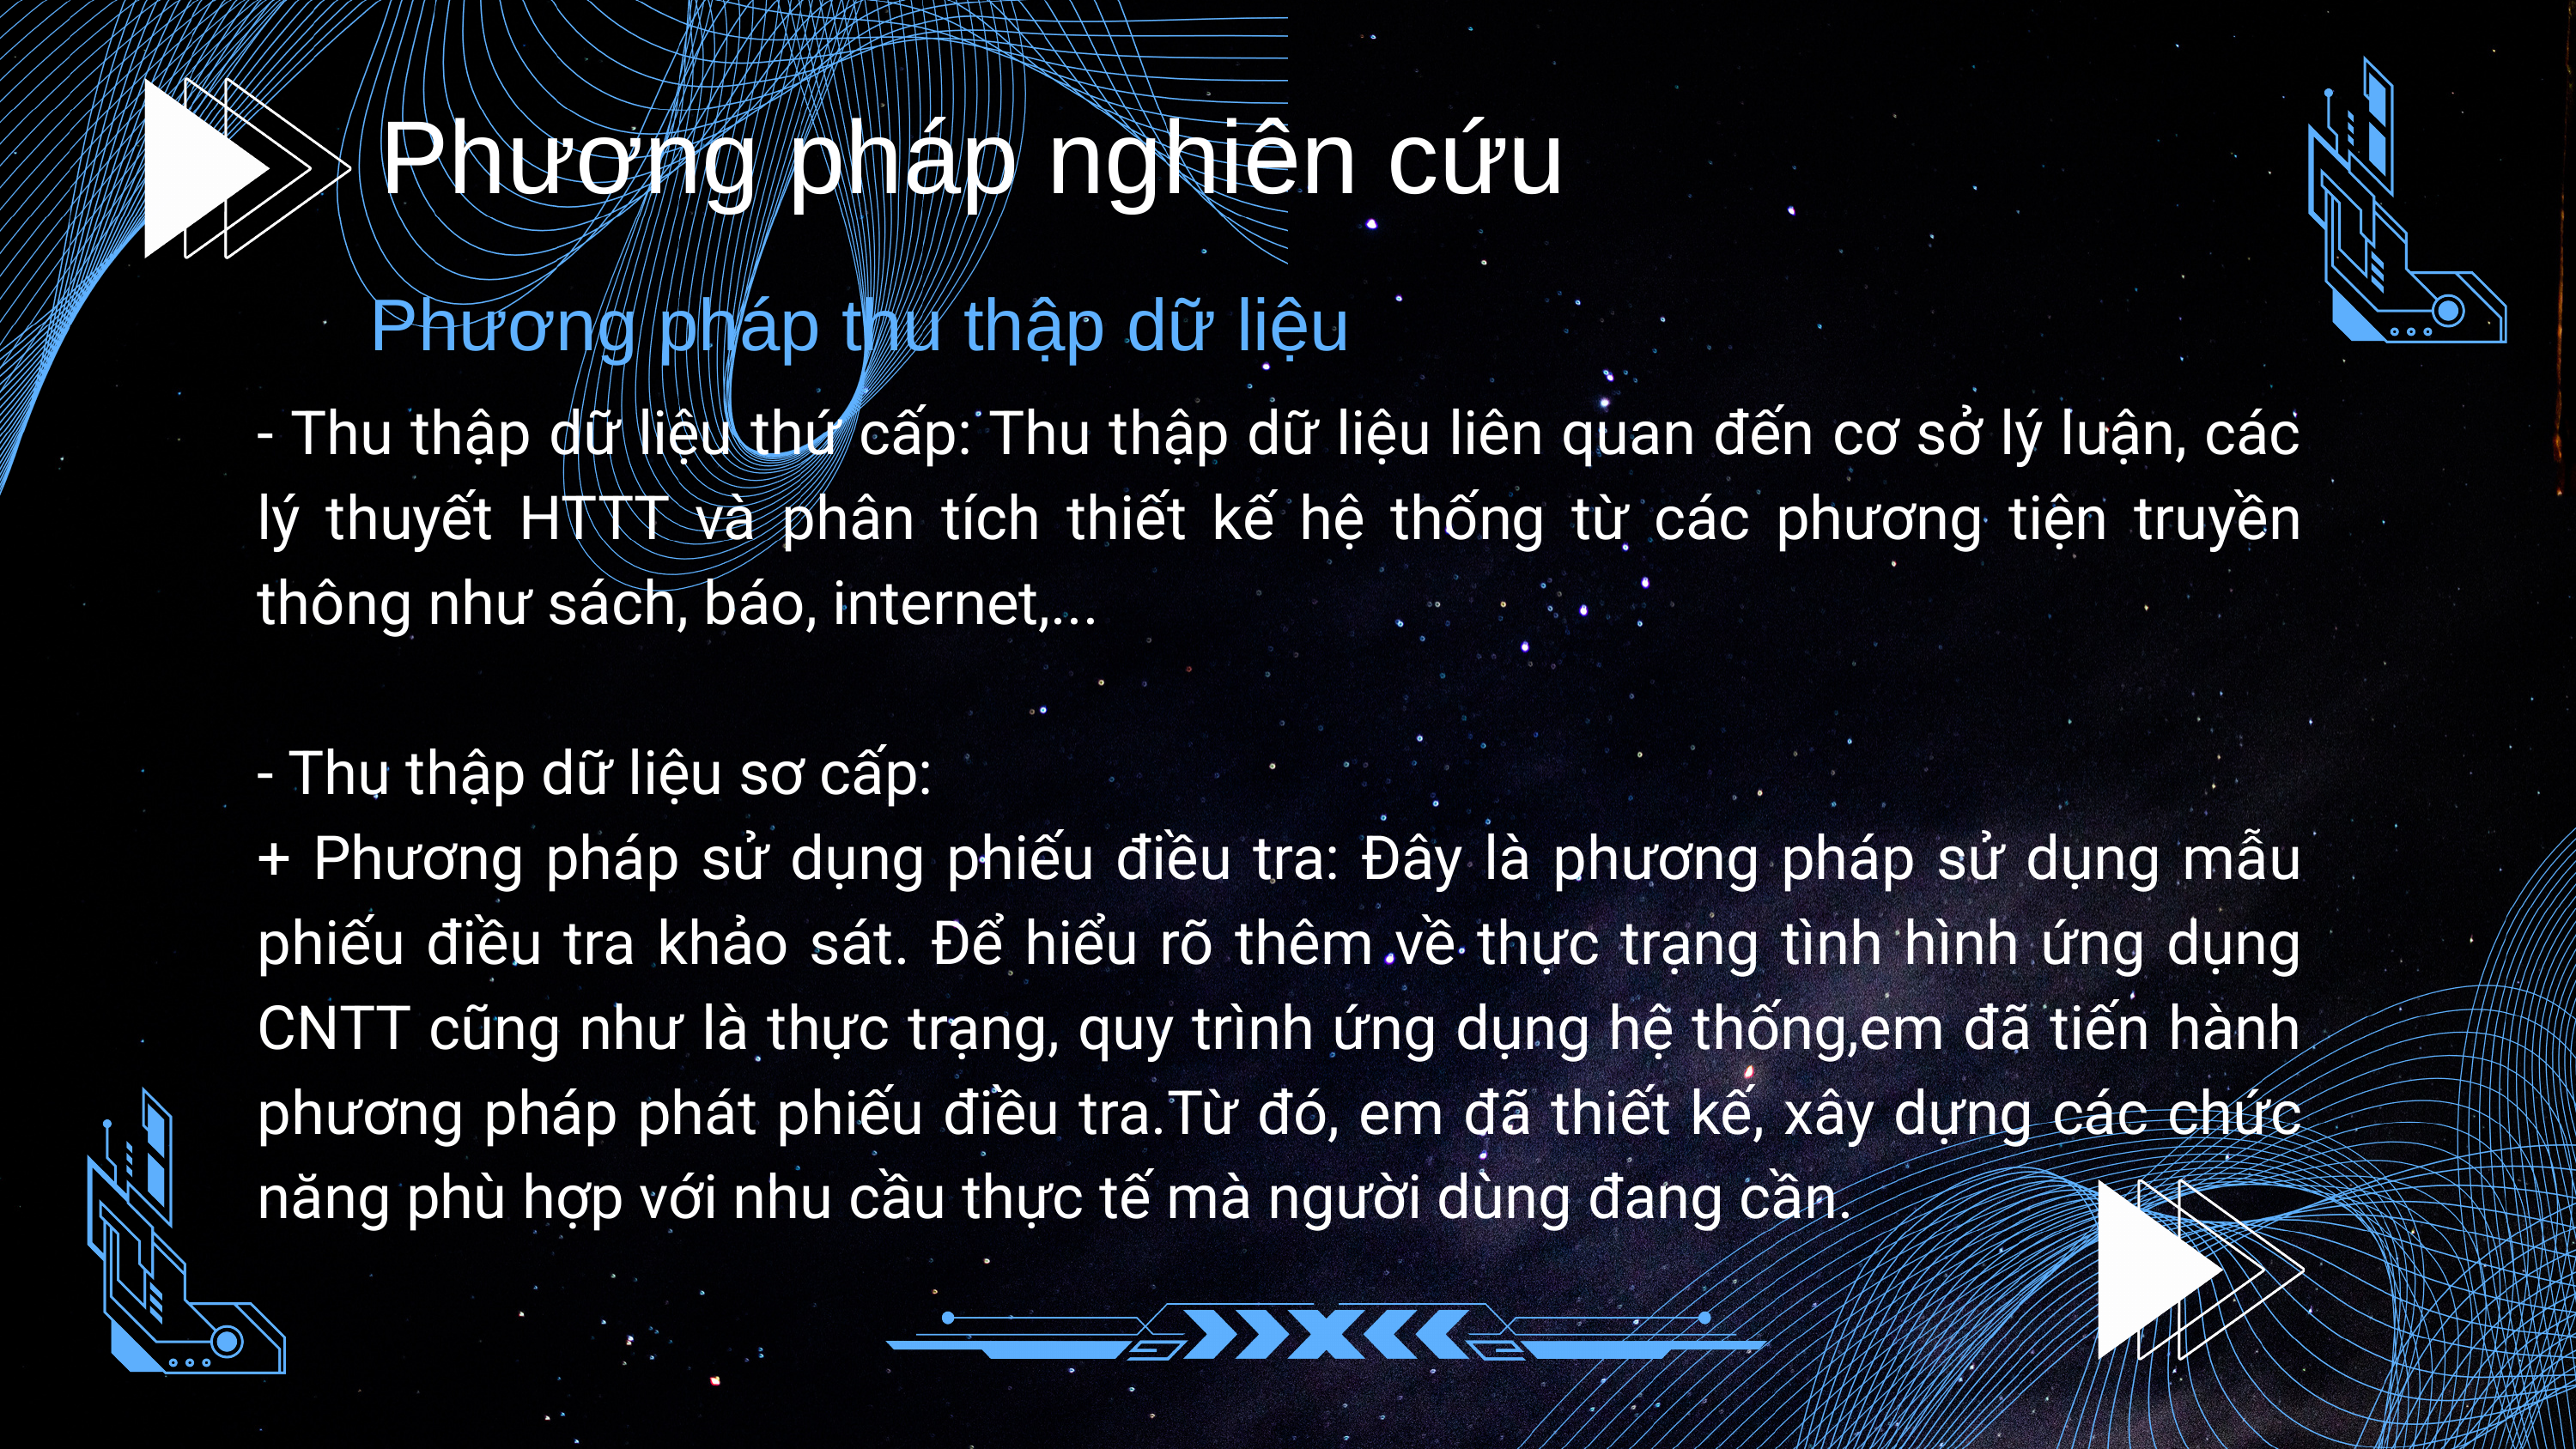

Phương pháp nghiên cứu
Phương pháp thu thập dữ liệu
- Thu thập dữ liệu thứ cấp: Thu thập dữ liệu liên quan đến cơ sở lý luận, các lý thuyết HTTT và phân tích thiết kế hệ thống từ các phương tiện truyền thông như sách, báo, internet,...

- Thu thập dữ liệu sơ cấp:
+ Phương pháp sử dụng phiếu điều tra: Đây là phương pháp sử dụng mẫu phiếu điều tra khảo sát. Để hiểu rõ thêm về thực trạng tình hình ứng dụng CNTT cũng như là thực trạng, quy trình ứng dụng hệ thống,em đã tiến hành phương pháp phát phiếu điều tra.Từ đó, em đã thiết kế, xây dựng các chức năng phù hợp với nhu cầu thực tế mà người dùng đang cần.